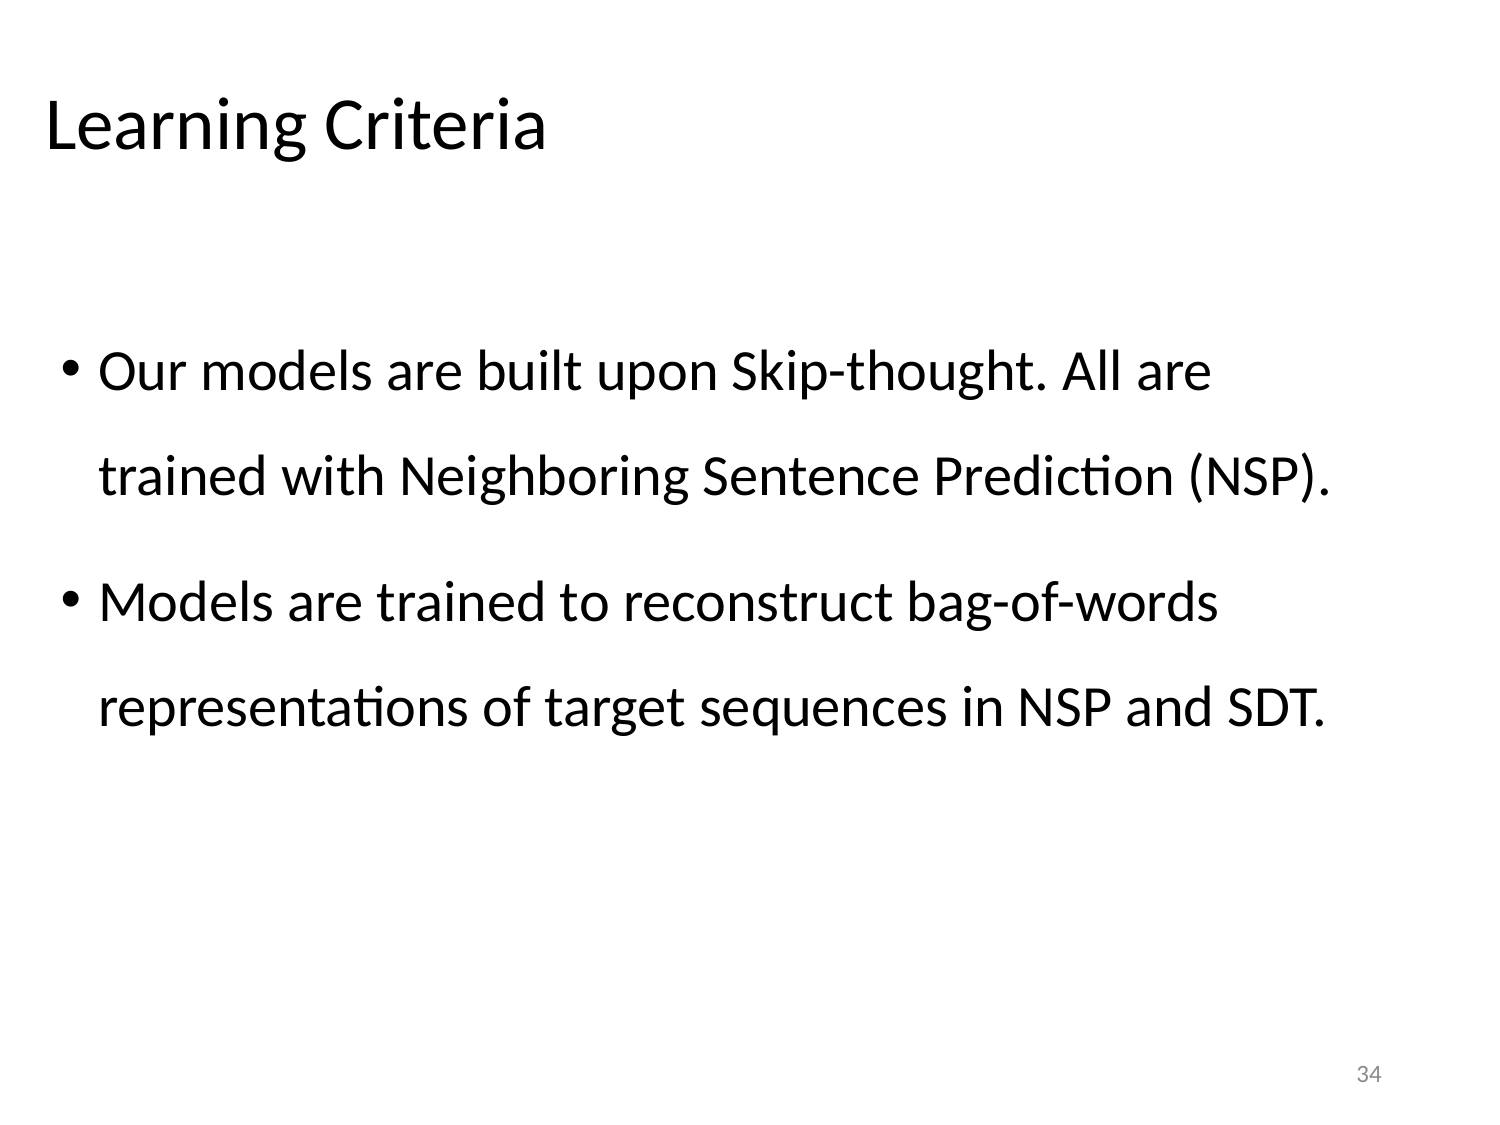

# Learning Criteria
Our models are built upon Skip-thought. All are trained with Neighboring Sentence Prediction (NSP).
Models are trained to reconstruct bag-of-words representations of target sequences in NSP and SDT.

34